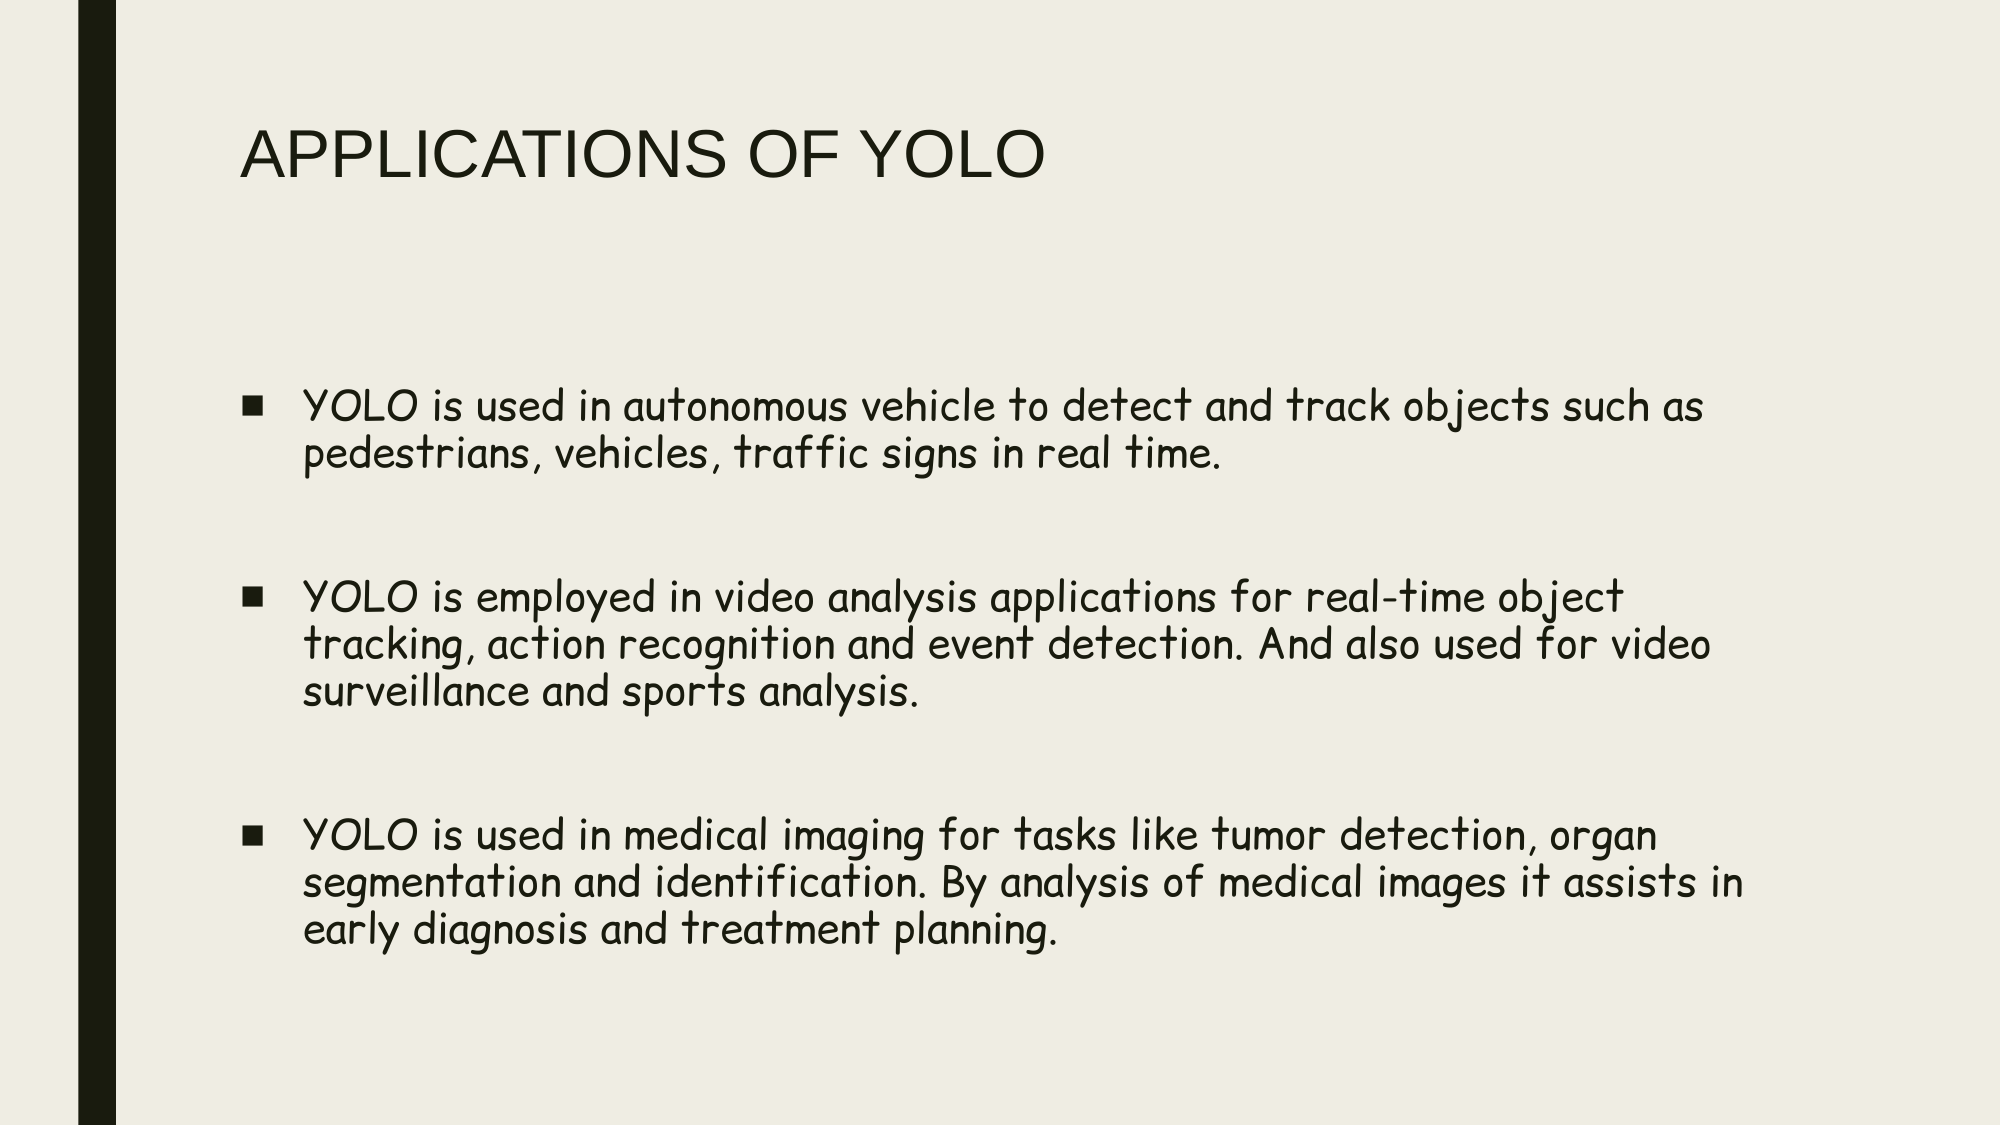

# APPLICATIONS OF YOLO
YOLO is used in autonomous vehicle to detect and track objects such as pedestrians, vehicles, traffic signs in real time.

YOLO is employed in video analysis applications for real-time object tracking, action recognition and event detection. And also used for video surveillance and sports analysis.

YOLO is used in medical imaging for tasks like tumor detection, organ segmentation and identification. By analysis of medical images it assists in early diagnosis and treatment planning.